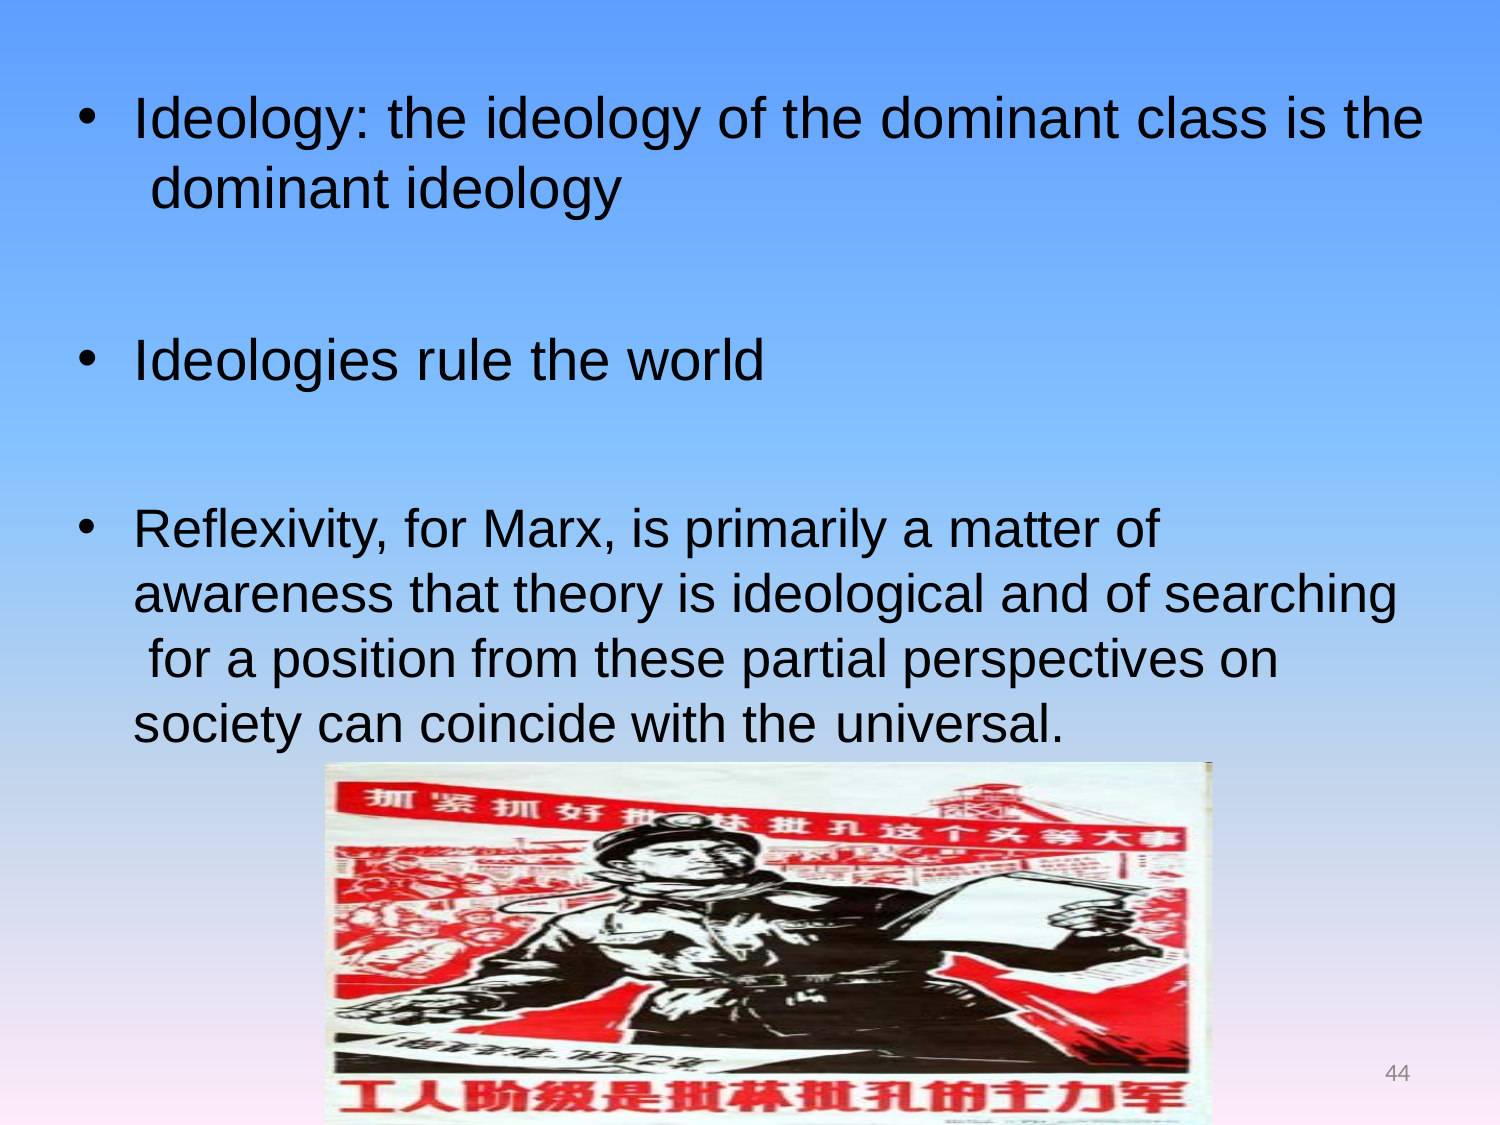

Ideology: the ideology of the dominant class is the  dominant ideology

Ideologies rule the world

Reflexivity, for Marx, is primarily a matter of  awareness that theory is ideological and of searching  for a position from these partial perspectives on  society can coincide with the universal.

44